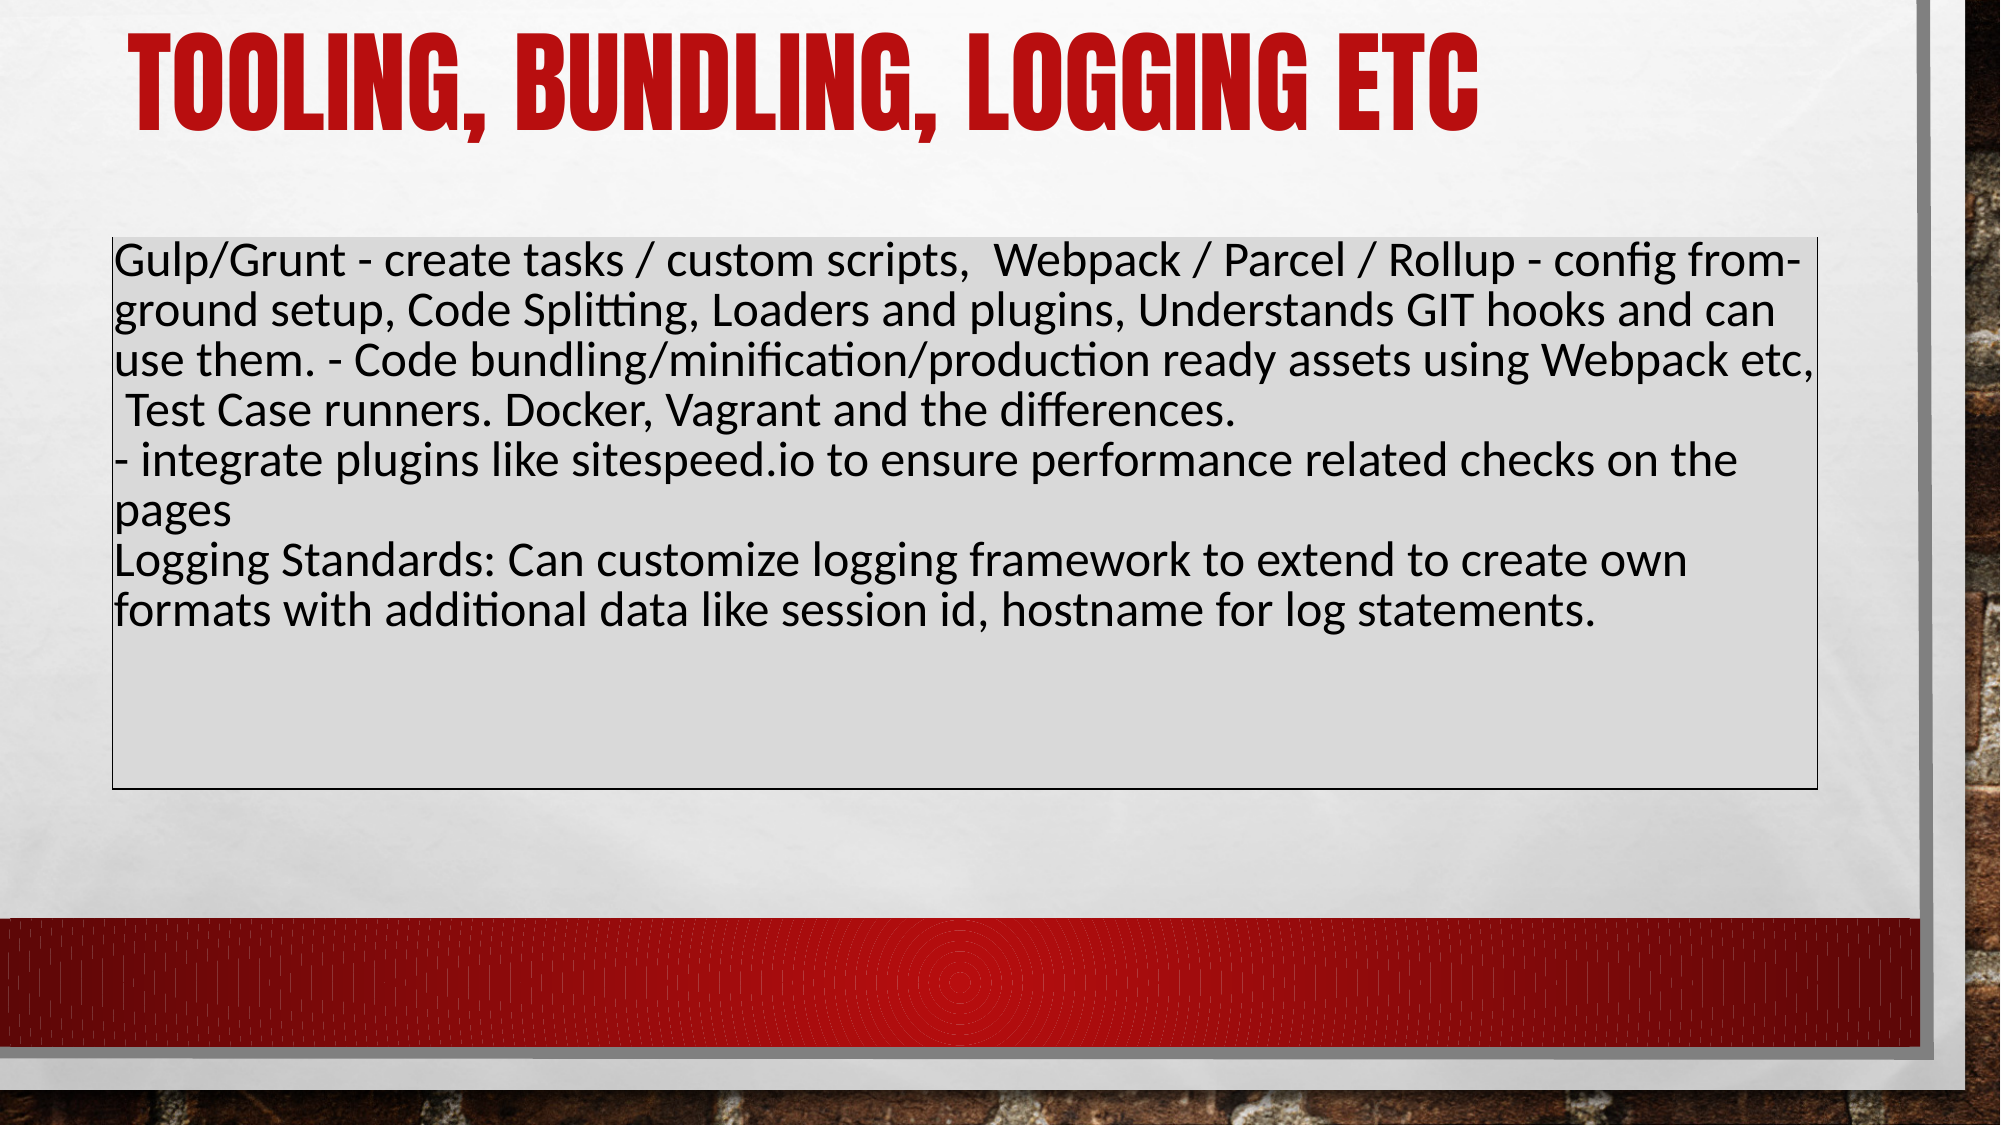

# Tooling, bundling, logging etc
| Gulp/Grunt - create tasks / custom scripts, Webpack / Parcel / Rollup - config from-ground setup, Code Splitting, Loaders and plugins, Understands GIT hooks and can use them. - Code bundling/minification/production ready assets using Webpack etc, Test Case runners. Docker, Vagrant and the differences. - integrate plugins like sitespeed.io to ensure performance related checks on the pages Logging Standards: Can customize logging framework to extend to create own formats with additional data like session id, hostname for log statements. |
| --- |